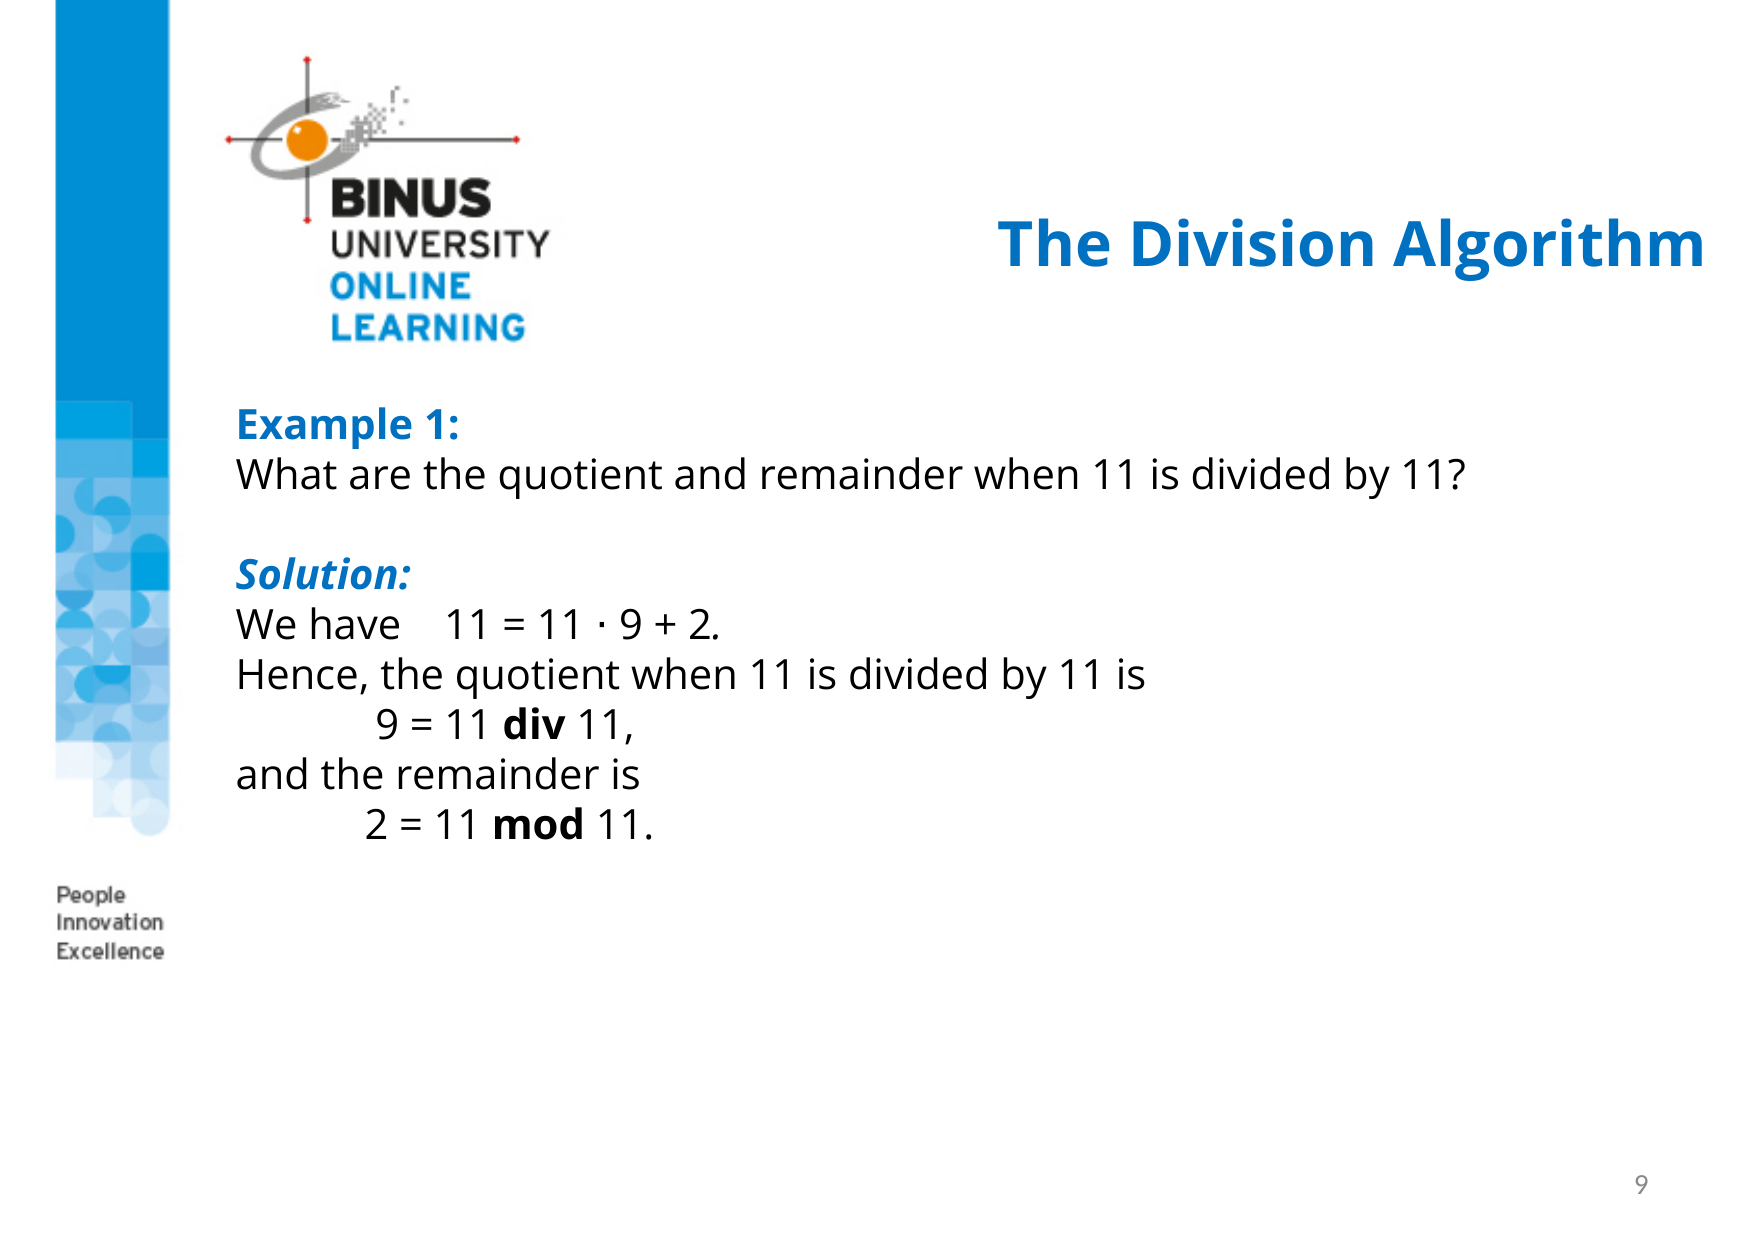

# The Division Algorithm
Example 1:
What are the quotient and remainder when 11 is divided by 11?

Solution:
We have    11 = 11 ⋅ 9 + 2.
Hence, the quotient when 11 is divided by 11 is
             9 = 11 div 11,
and the remainder is
            2 = 11 mod 11.
9